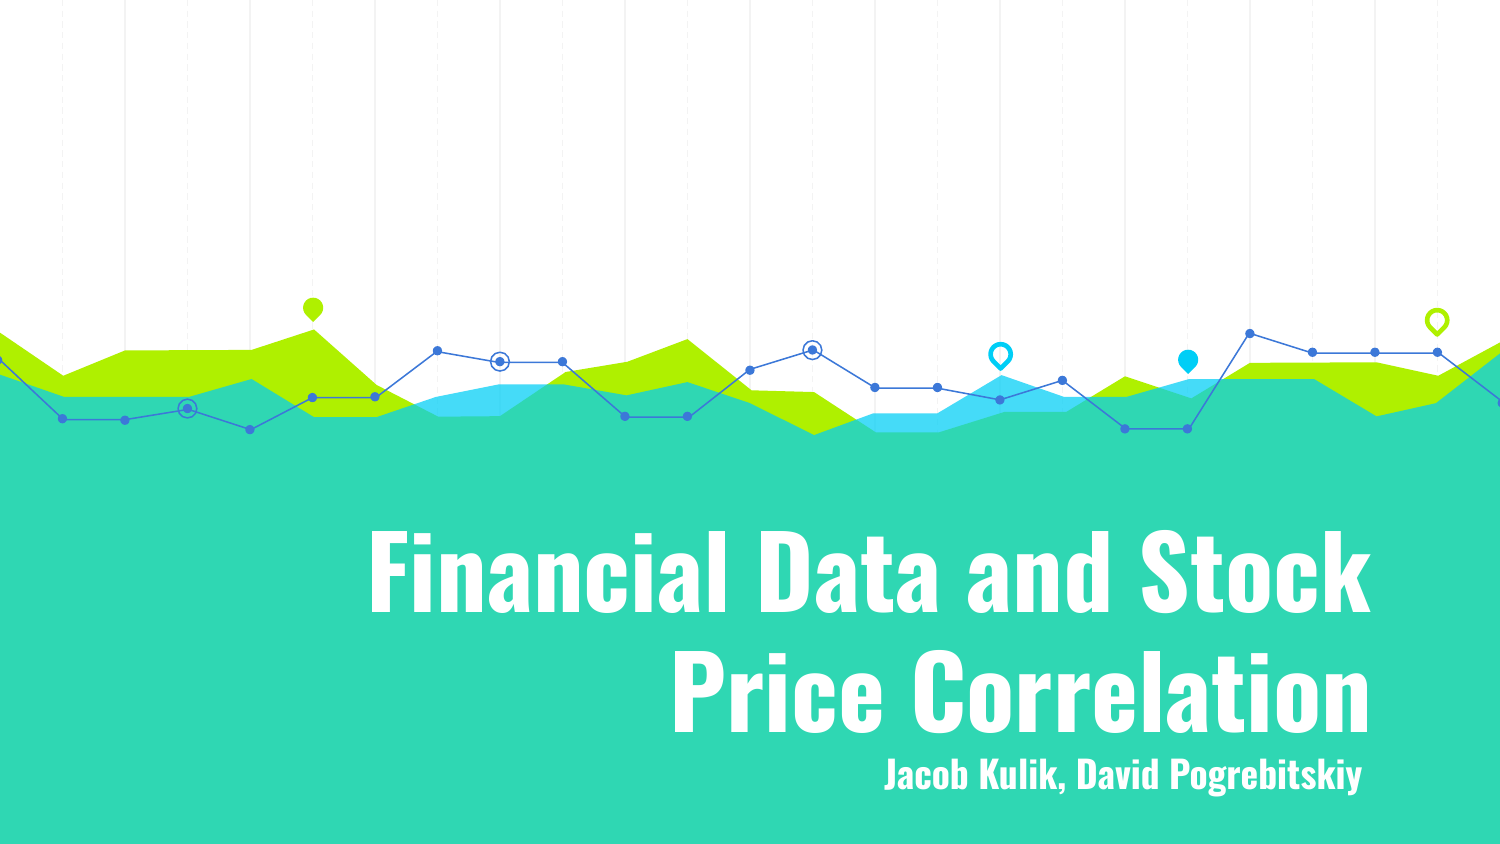

# Financial Data and Stock Price Correlation
Jacob Kulik, David Pogrebitskiy